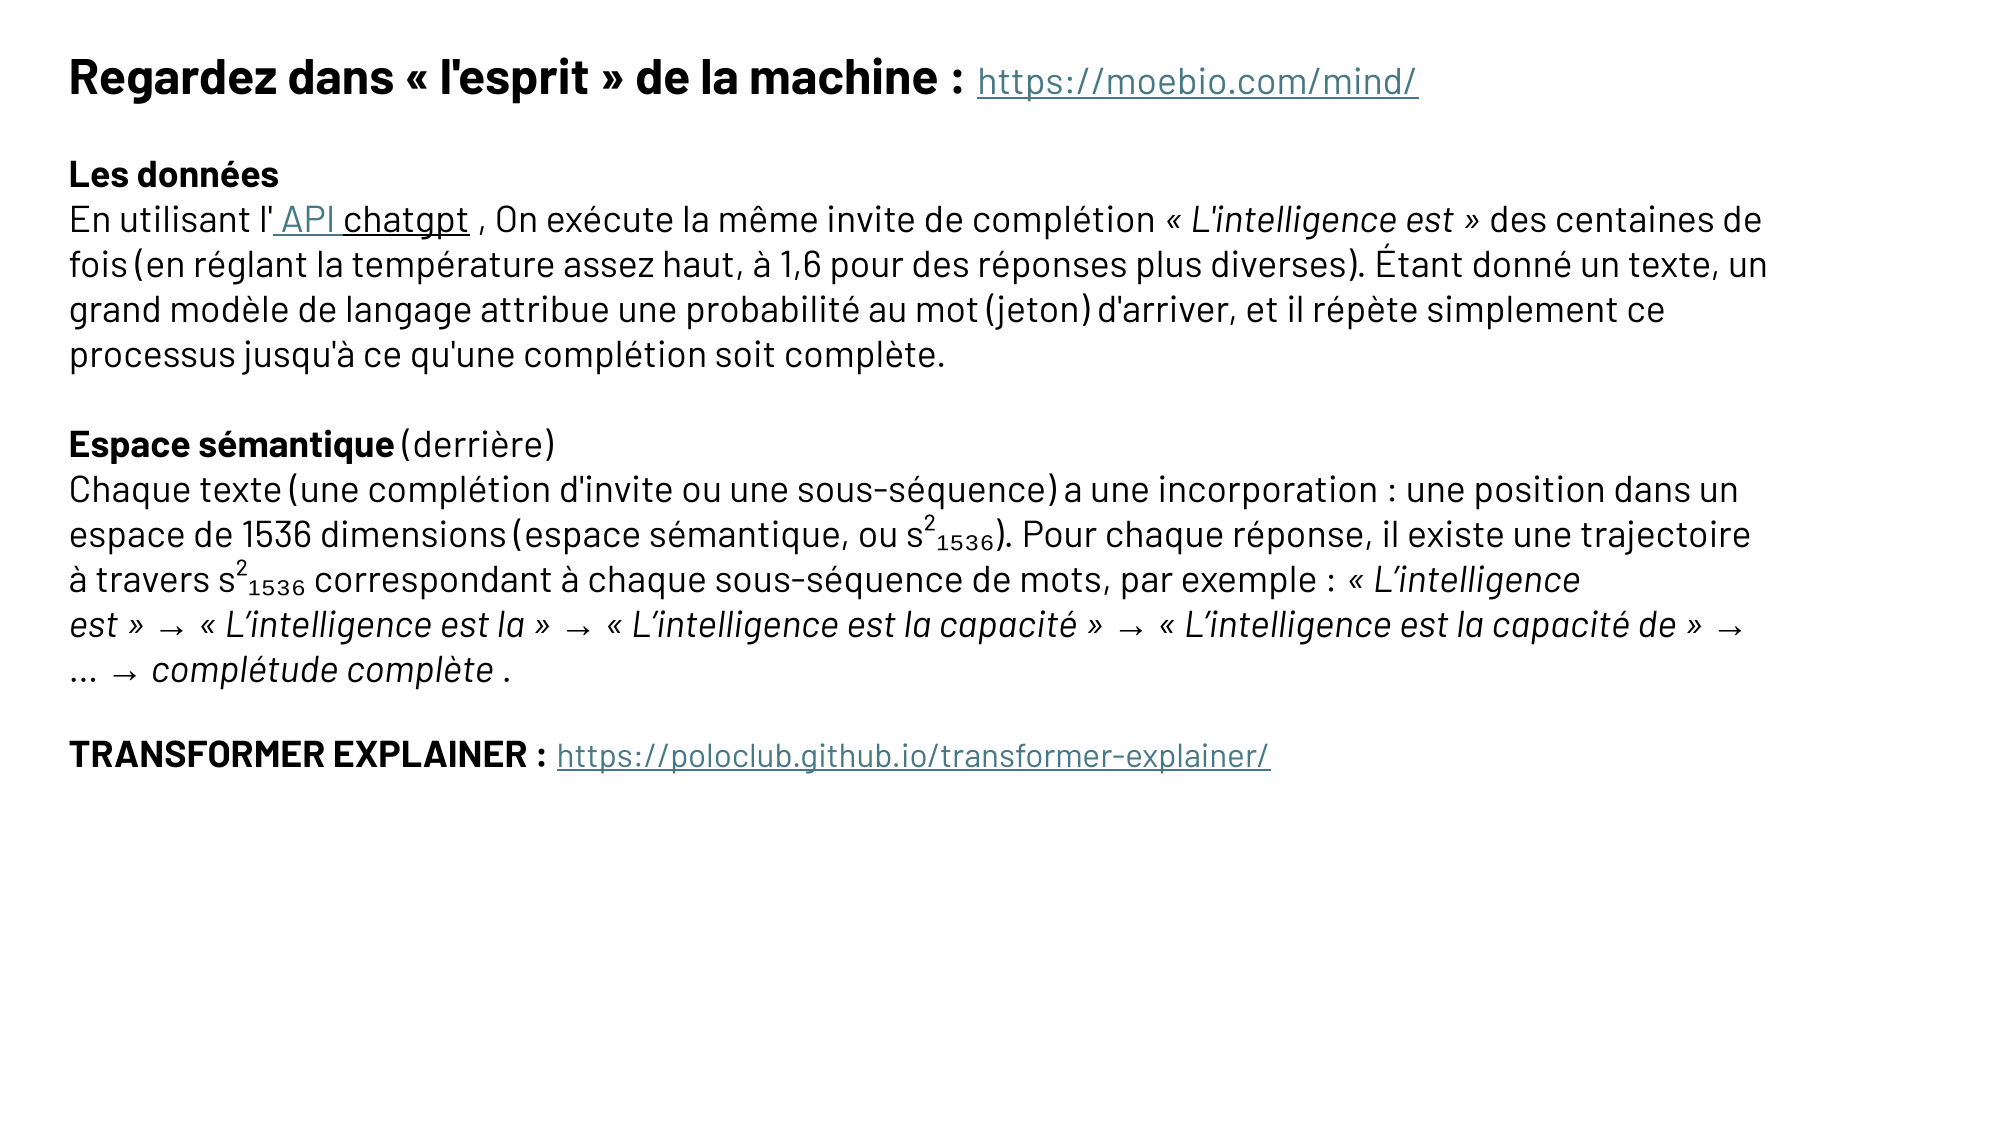

Regardez dans « l'esprit » de la machine : https://moebio.com/mind/
Les données
En utilisant l' API chatgpt , On exécute la même invite de complétion « L'intelligence est » des centaines de fois (en réglant la température assez haut, à 1,6 pour des réponses plus diverses). Étant donné un texte, un grand modèle de langage attribue une probabilité au mot (jeton) d'arriver, et il répète simplement ce processus jusqu'à ce qu'une complétion soit complète.

Espace sémantique (derrière)
Chaque texte (une complétion d'invite ou une sous-séquence) a une incorporation : une position dans un espace de 1536 dimensions (espace sémantique, ou s²₁₅₃₆). Pour chaque réponse, il existe une trajectoire à travers s²₁₅₃₆ correspondant à chaque sous-séquence de mots, par exemple : « L’intelligence est » → « L’intelligence est la » → « L’intelligence est la capacité » → « L’intelligence est la capacité de » → … → complétude complète .

TRANSFORMER EXPLAINER : https://poloclub.github.io/transformer-explainer/